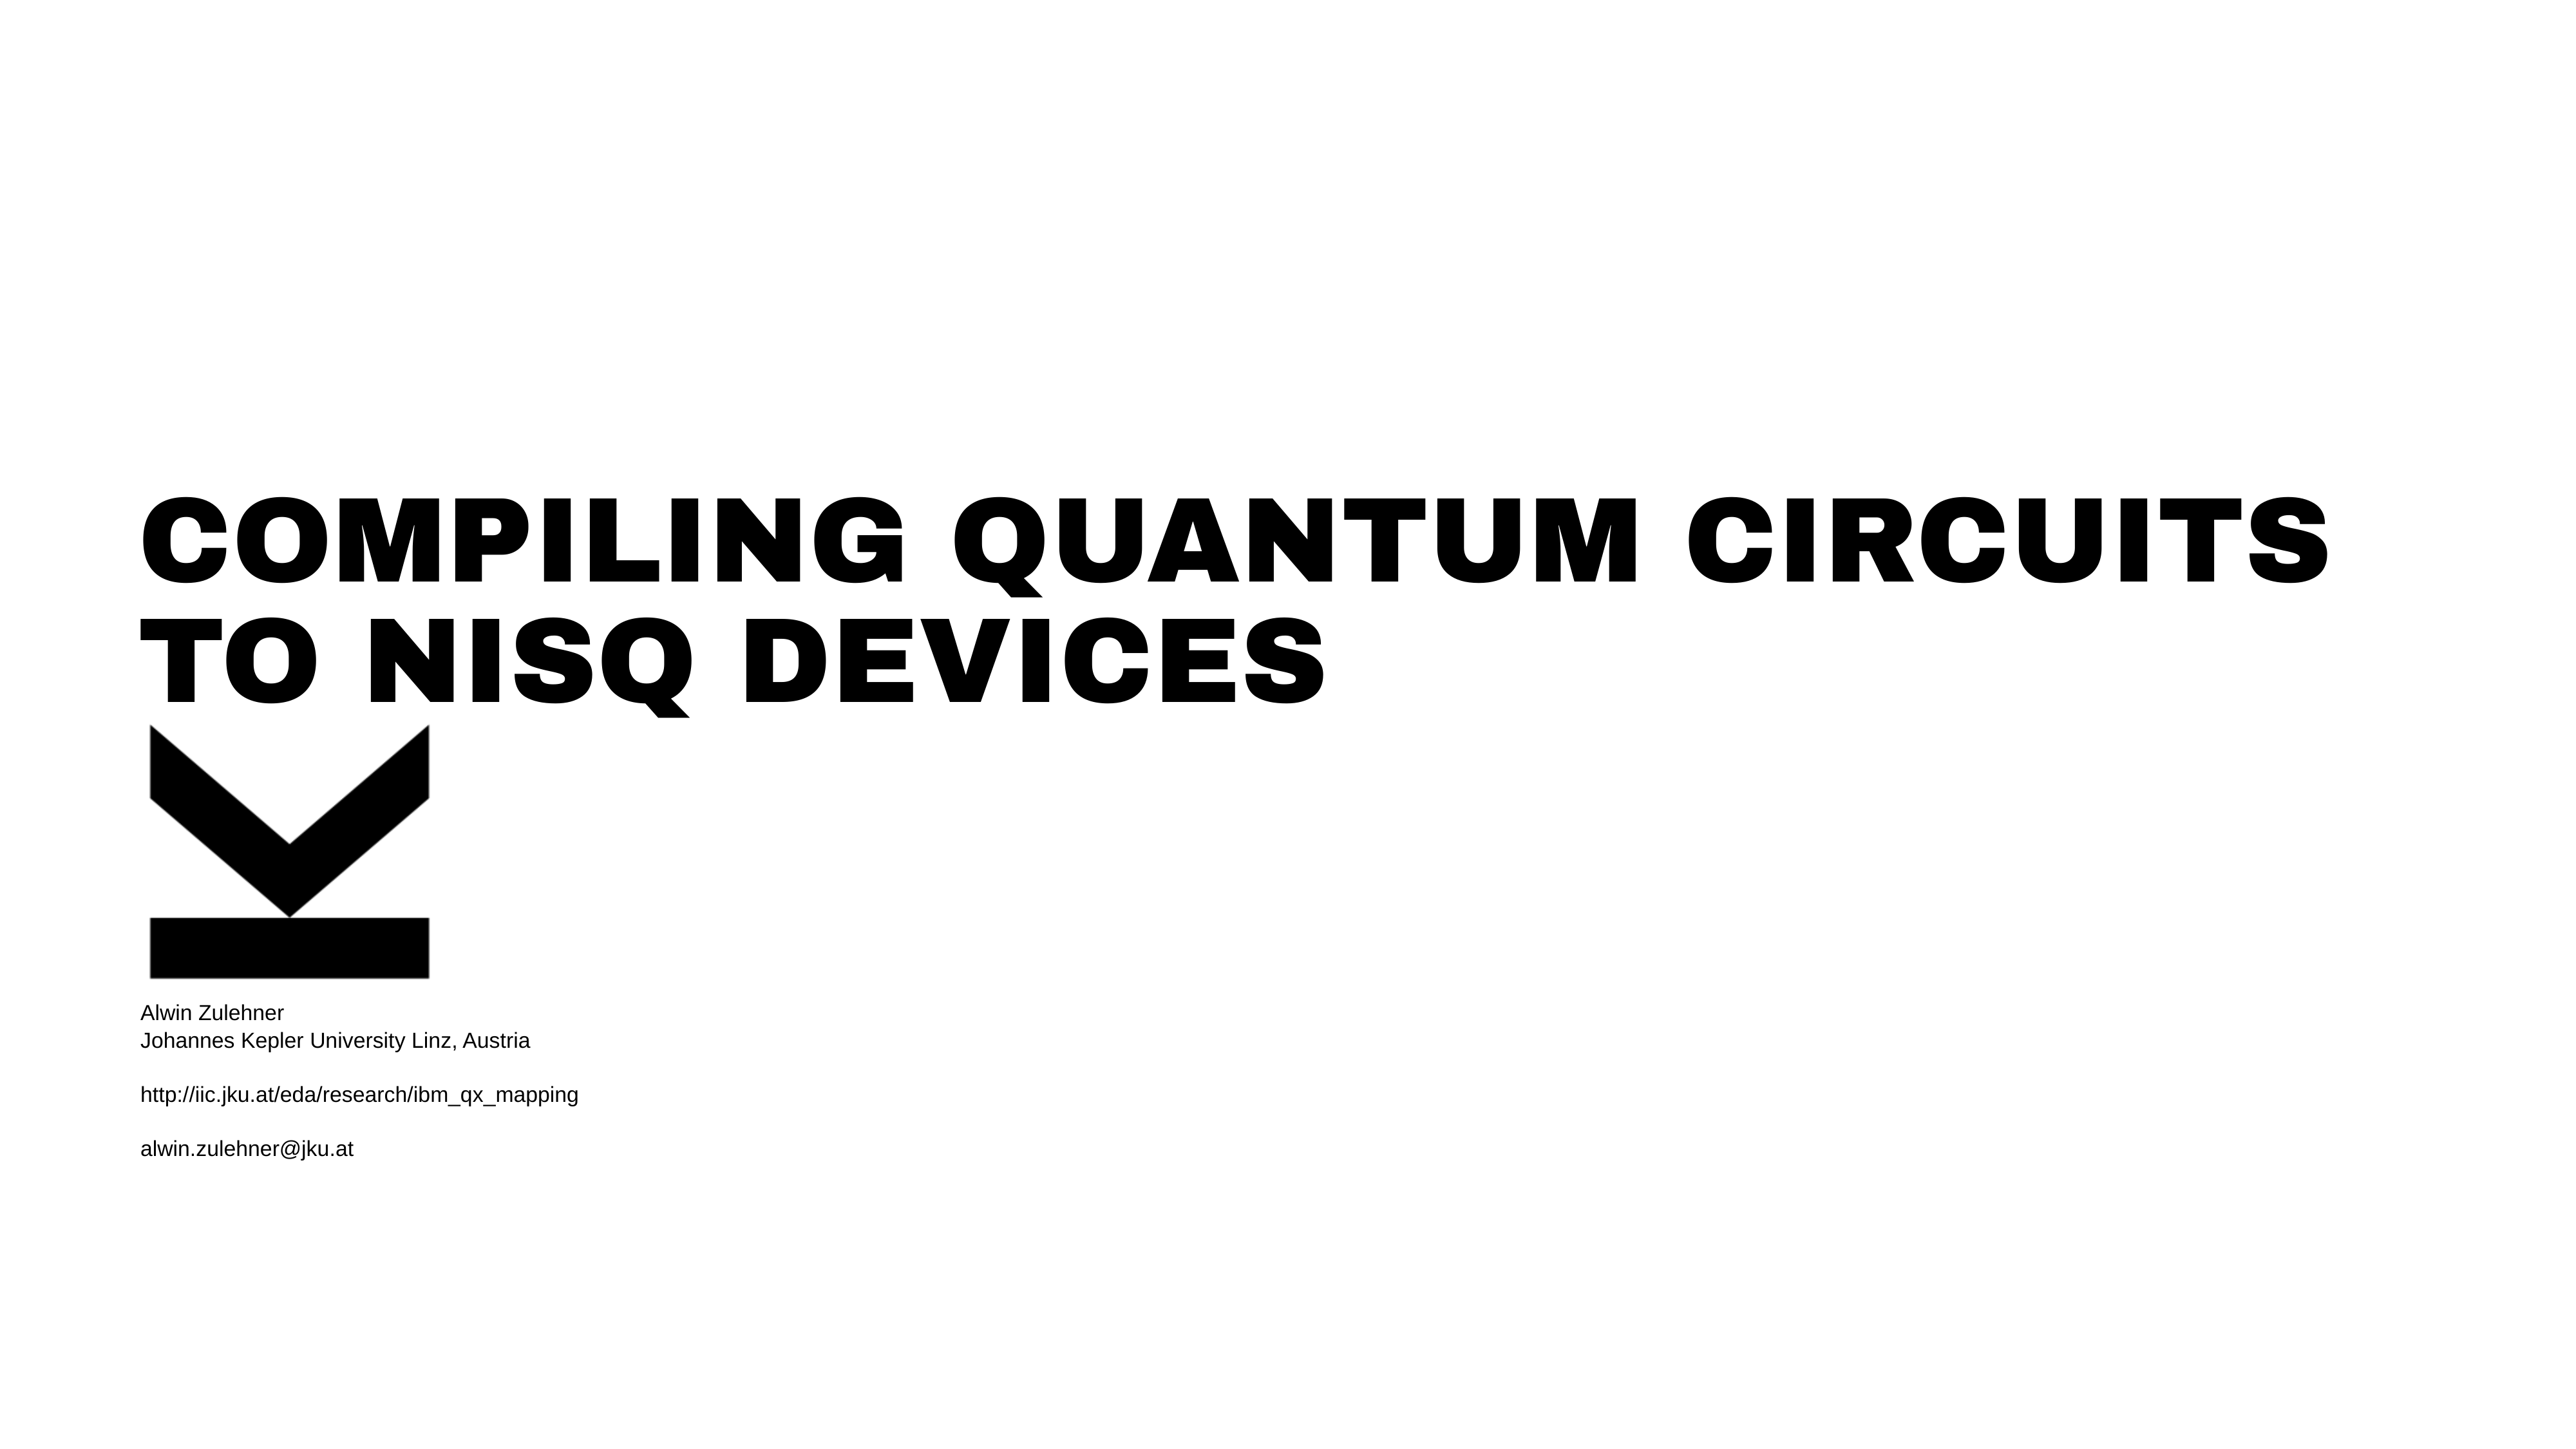

# Compiling quantum circuits to NISQ devices
Alwin Zulehner
Johannes Kepler University Linz, Austria

http://iic.jku.at/eda/research/ibm_qx_mapping

alwin.zulehner@jku.at